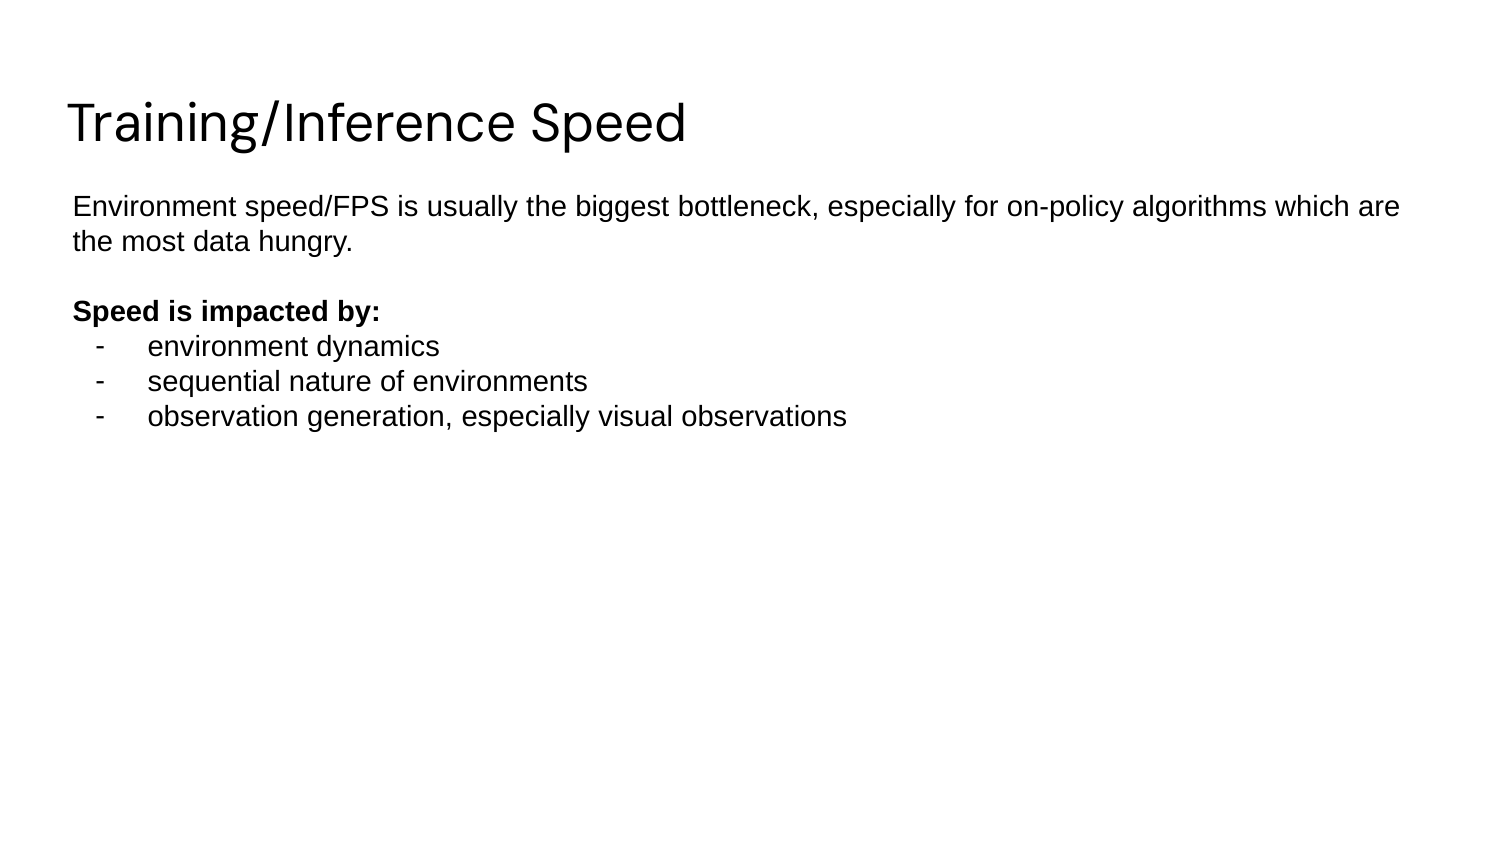

# Training/Inference Speed
Environment speed/FPS is usually the biggest bottleneck, especially for on-policy algorithms which are the most data hungry.

Speed is impacted by:
environment dynamics
sequential nature of environments
observation generation, especially visual observations